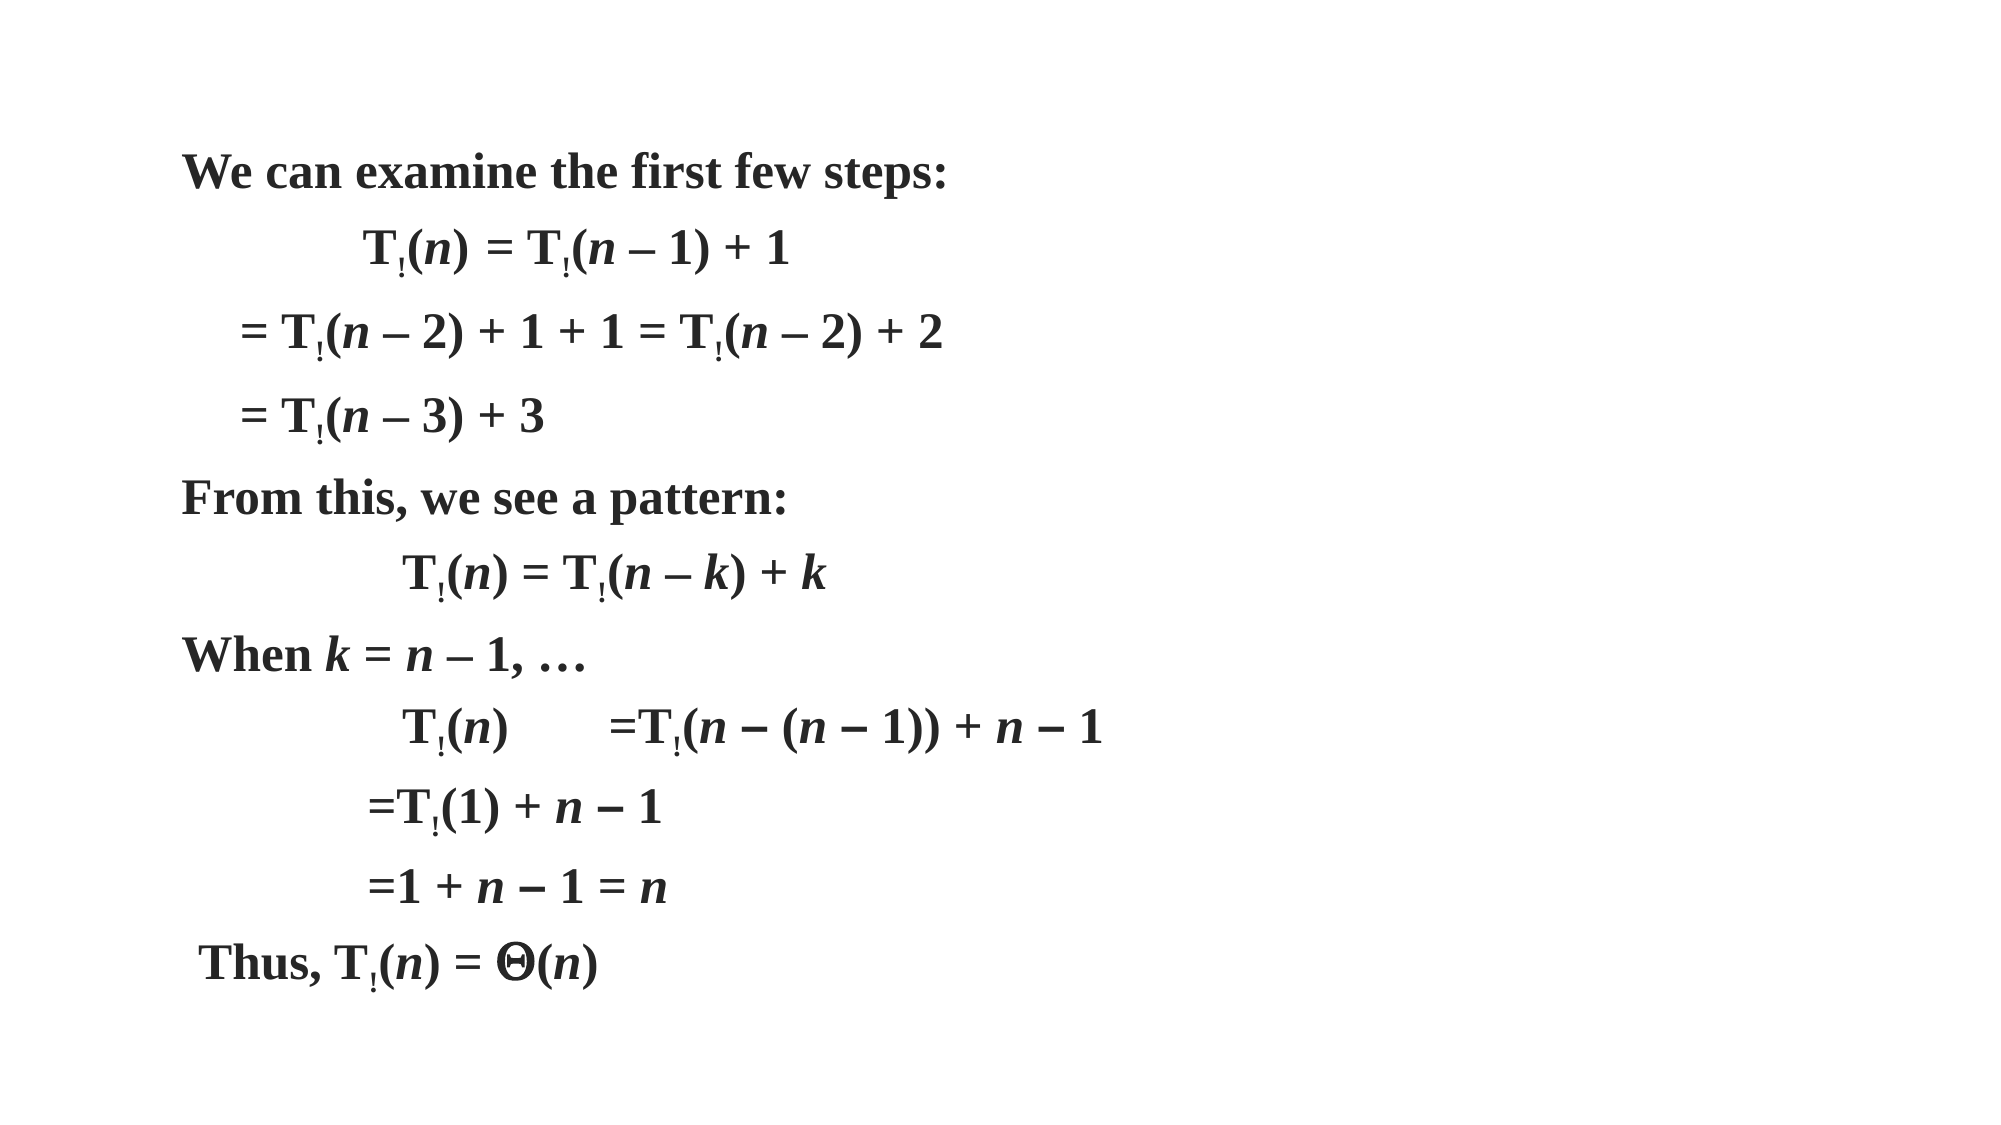

We can examine the first few steps:
	  	T!(n)	= T!(n – 1) + 1
			= T!(n – 2) + 1 + 1 = T!(n – 2) + 2
			= T!(n – 3) + 3
	From this, we see a pattern:
                T!(n) = T!(n – k) + k
	When k = n – 1, …
                T!(n)	=T!(n – (n – 1)) + n – 1
			          =T!(1) + n – 1
			          =1 + n – 1 = n
Thus, T!(n) = Θ(n)